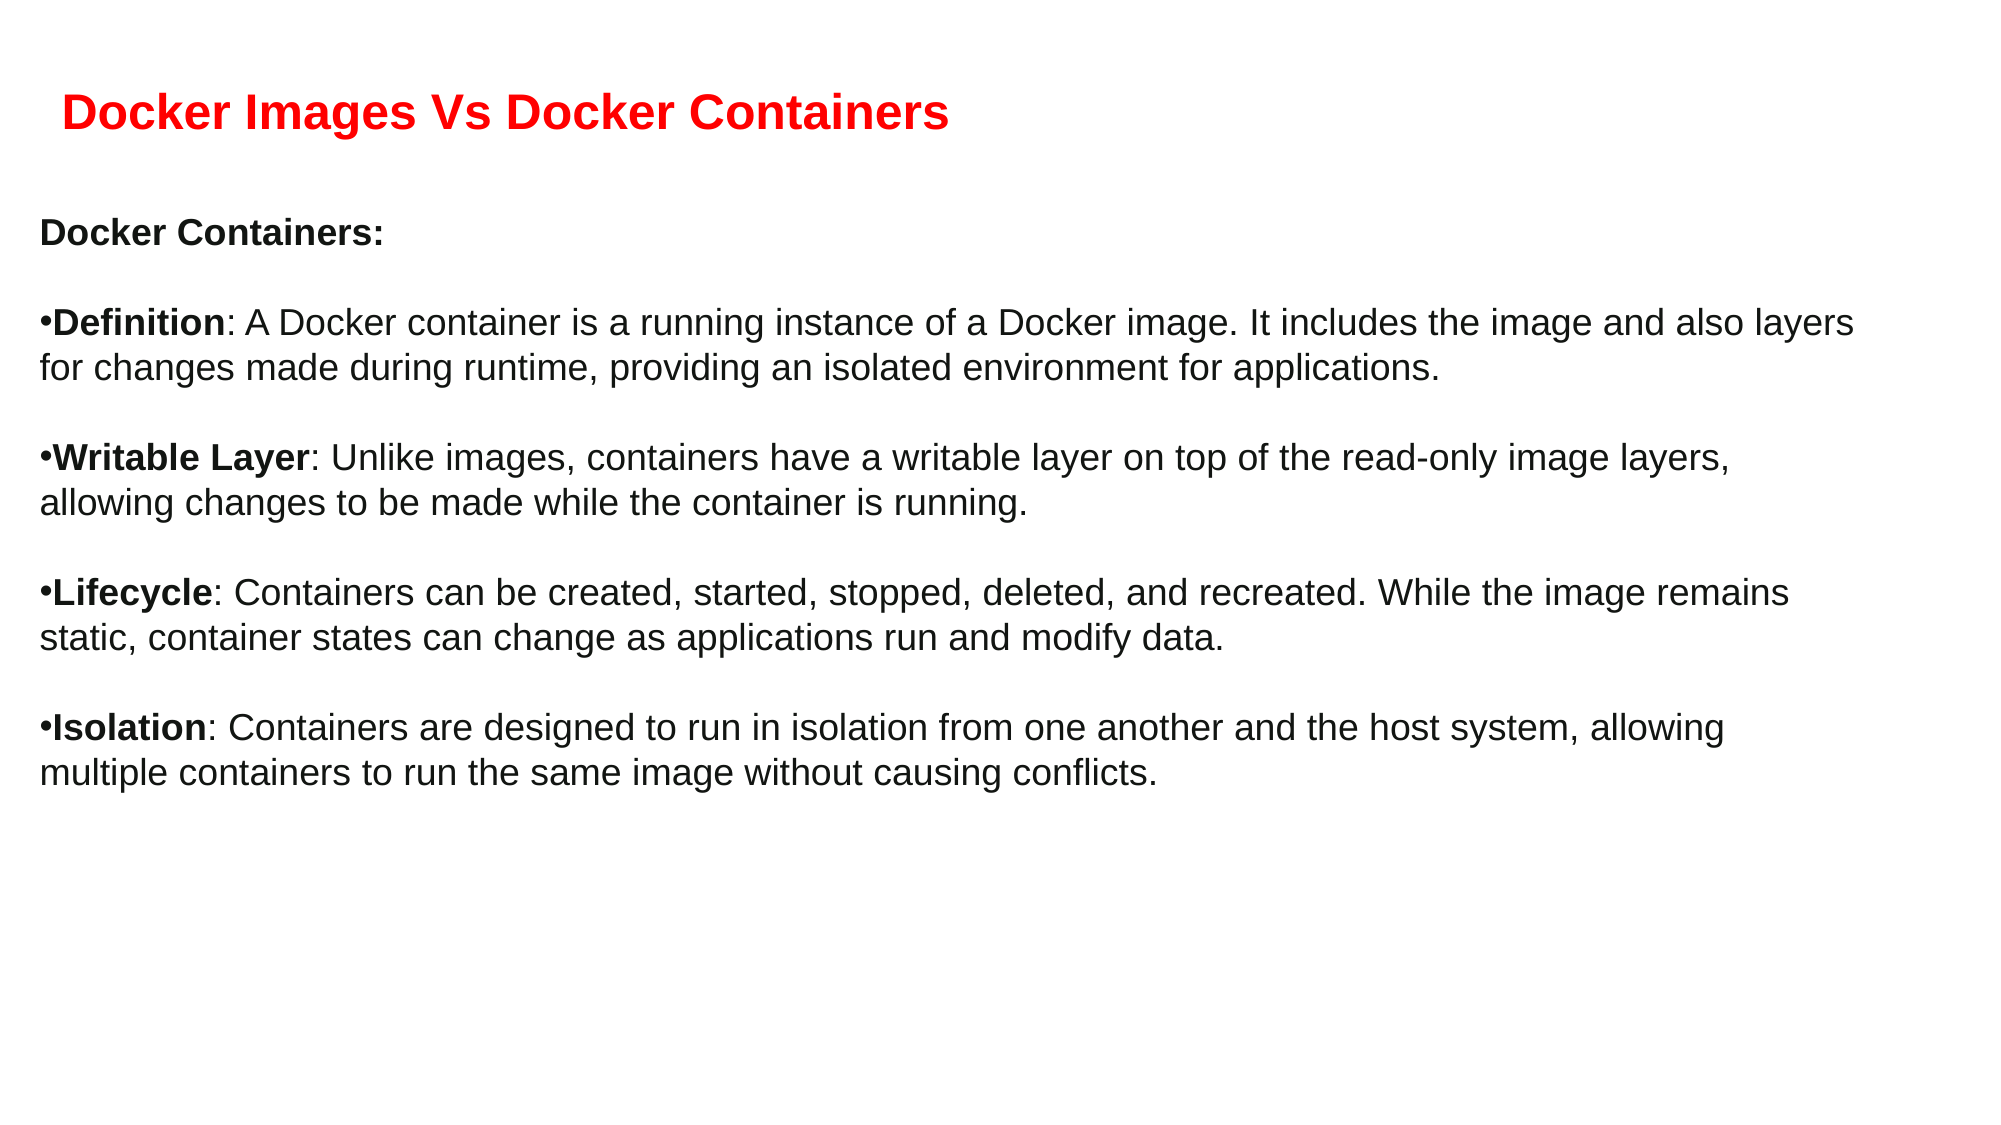

Docker Images Vs Docker Containers
Docker Containers:

Definition: A Docker container is a running instance of a Docker image. It includes the image and also layers for changes made during runtime, providing an isolated environment for applications.

Writable Layer: Unlike images, containers have a writable layer on top of the read-only image layers, allowing changes to be made while the container is running.

Lifecycle: Containers can be created, started, stopped, deleted, and recreated. While the image remains static, container states can change as applications run and modify data.

Isolation: Containers are designed to run in isolation from one another and the host system, allowing multiple containers to run the same image without causing conflicts.